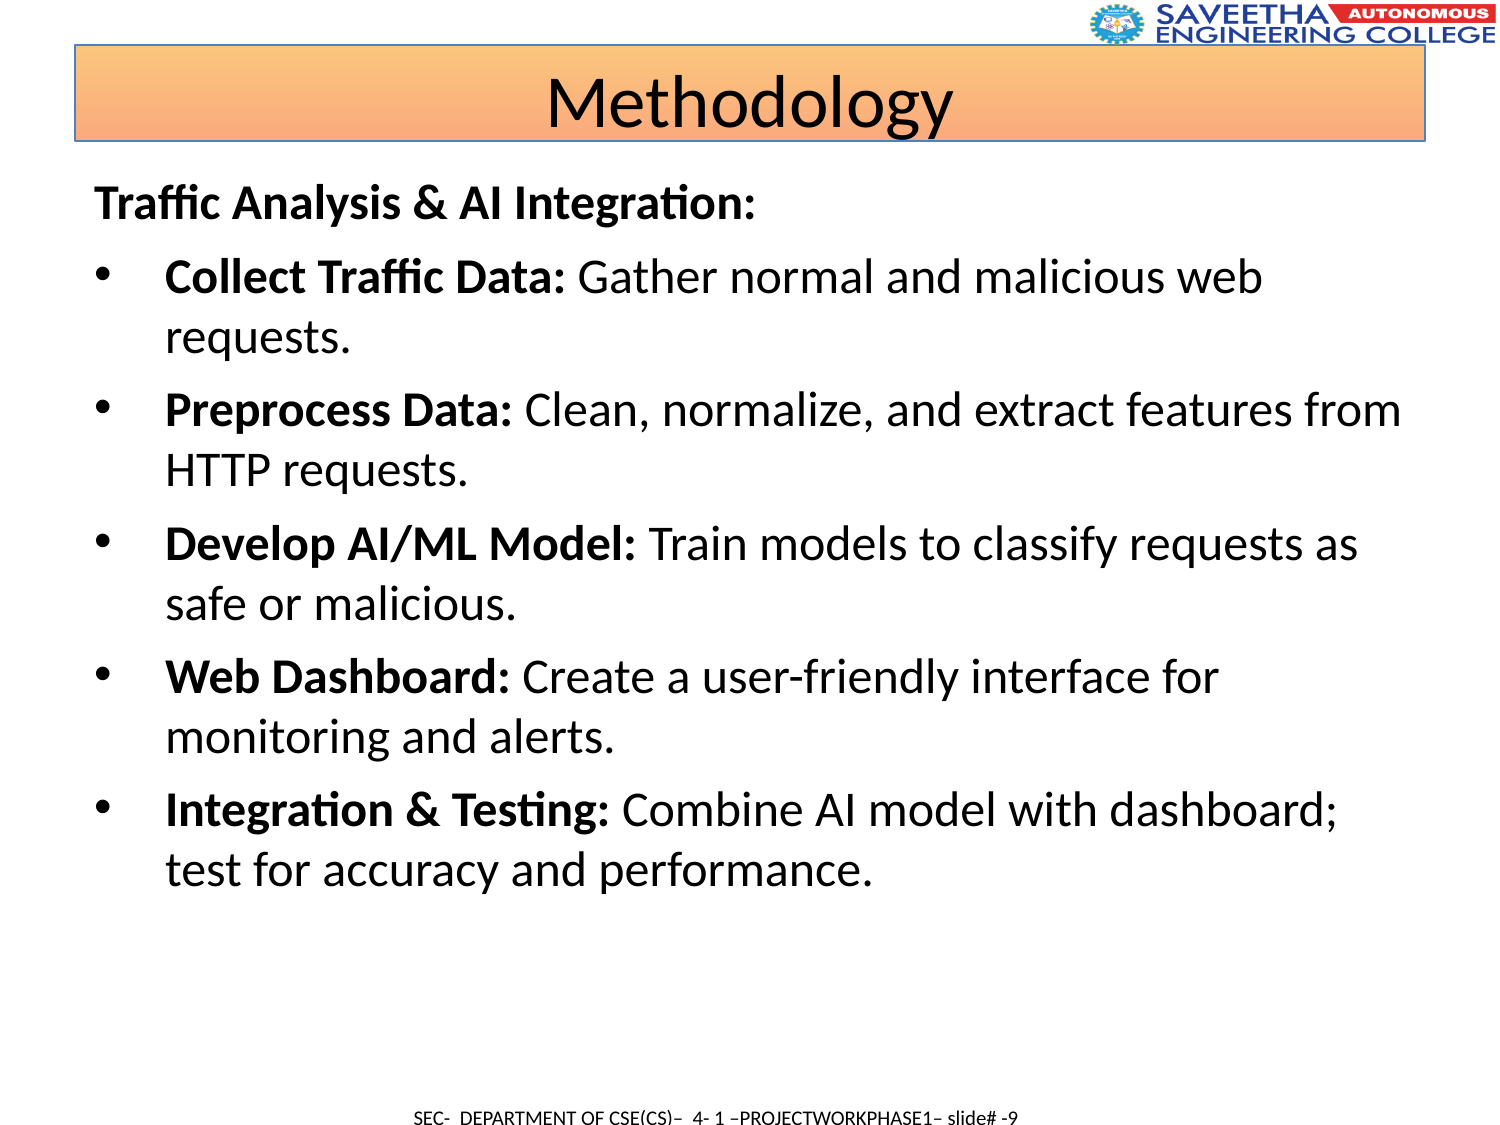

Methodology
Traffic Analysis & AI Integration:
Collect Traffic Data: Gather normal and malicious web requests.
Preprocess Data: Clean, normalize, and extract features from HTTP requests.
Develop AI/ML Model: Train models to classify requests as safe or malicious.
Web Dashboard: Create a user-friendly interface for monitoring and alerts.
Integration & Testing: Combine AI model with dashboard; test for accuracy and performance.